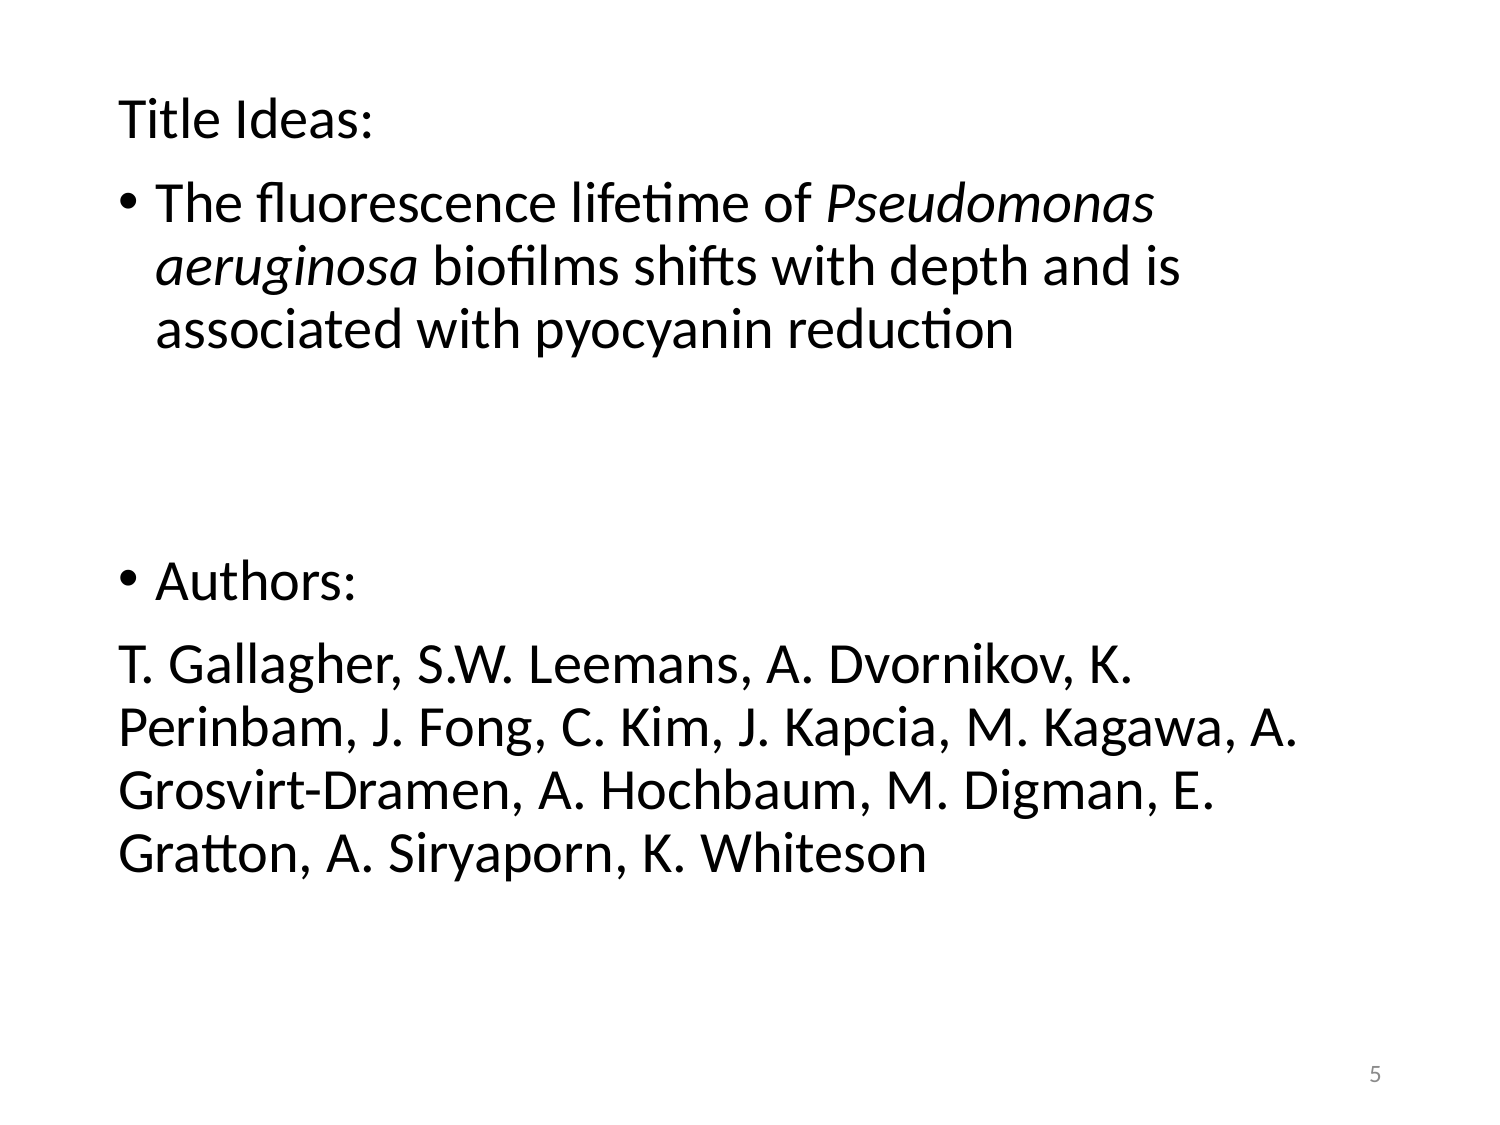

Title Ideas:
The fluorescence lifetime of Pseudomonas aeruginosa biofilms shifts with depth and is associated with pyocyanin reduction

Authors:
T. Gallagher, S.W. Leemans, A. Dvornikov, K. Perinbam, J. Fong, C. Kim, J. Kapcia, M. Kagawa, A. Grosvirt-Dramen, A. Hochbaum, M. Digman, E. Gratton, A. Siryaporn, K. Whiteson

5